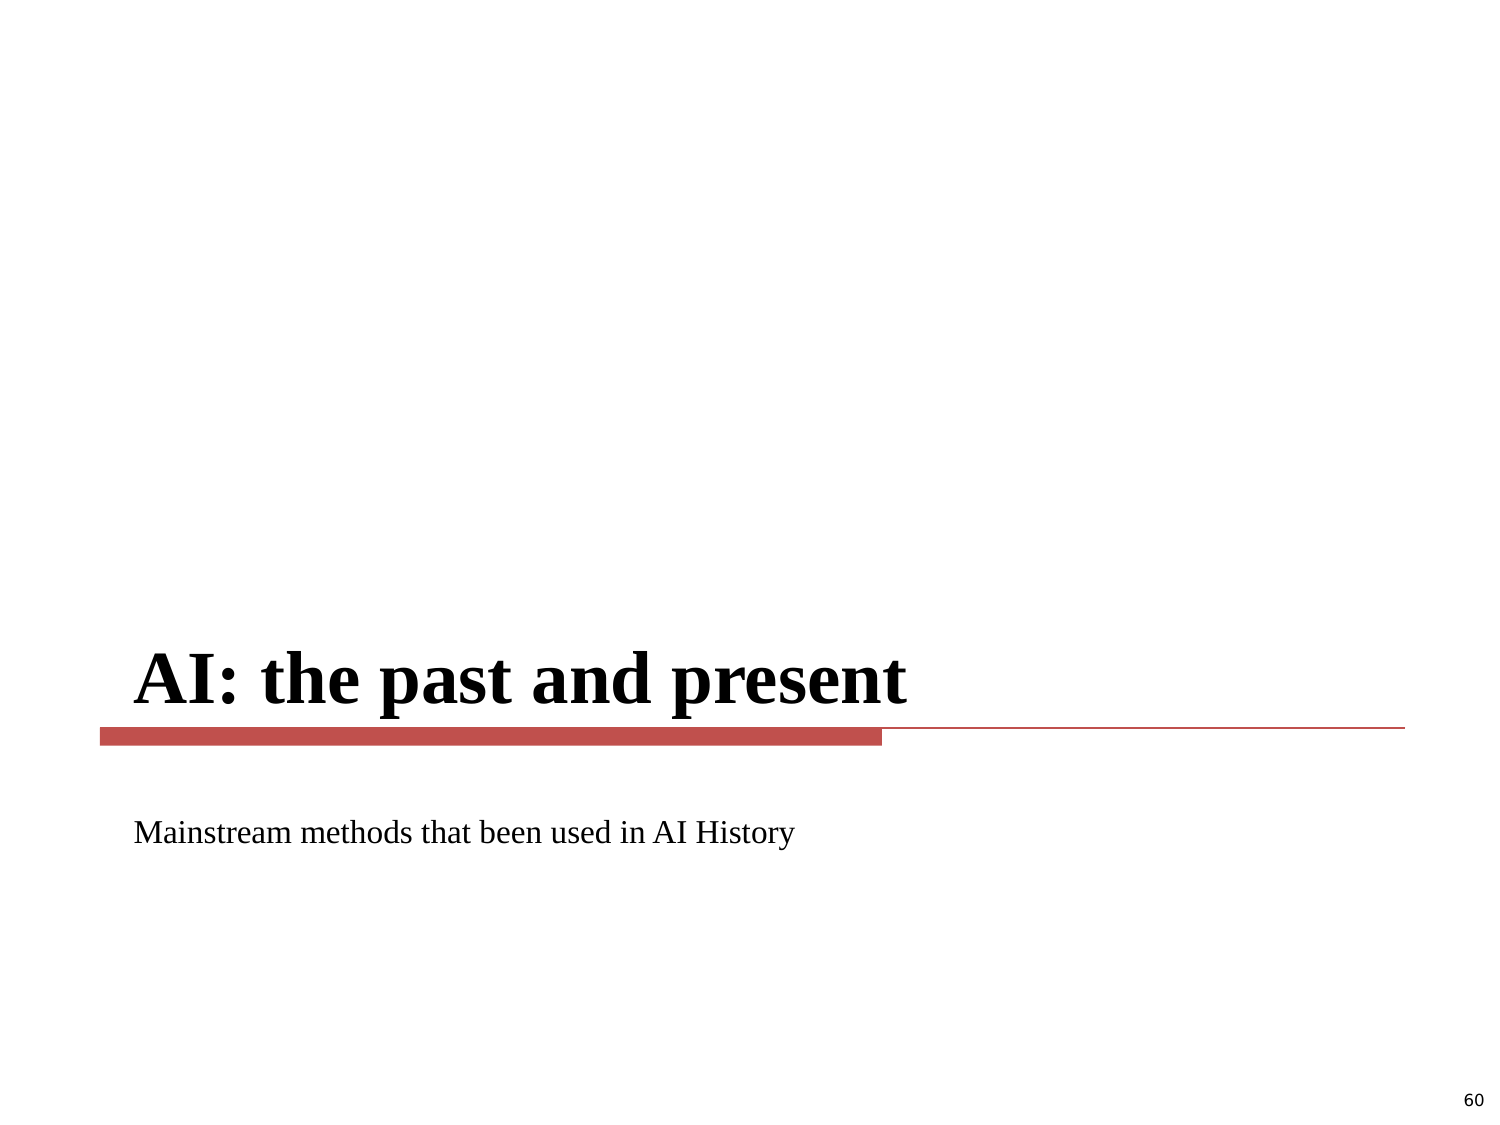

# AI: the past and present
Mainstream methods that been used in AI History
60